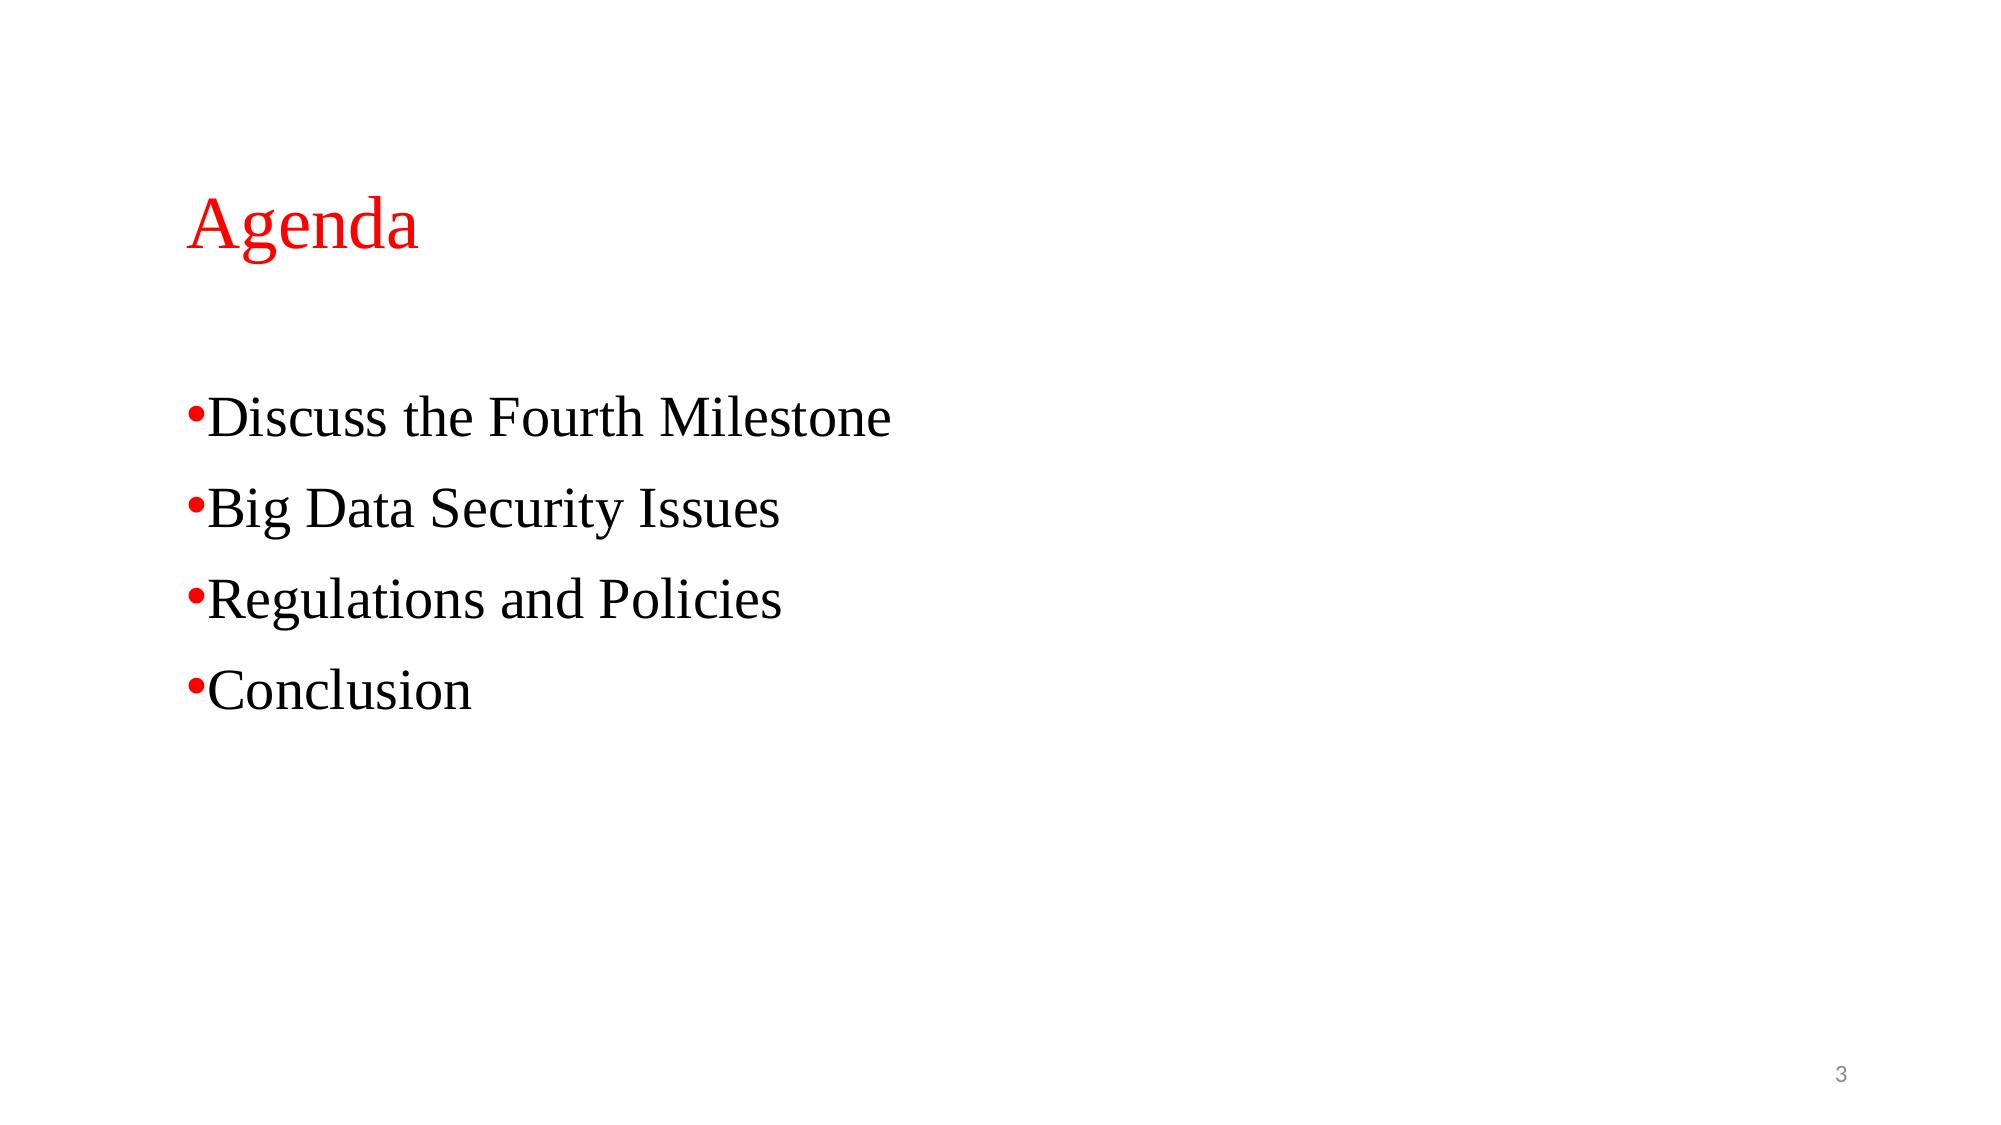

Agenda
Discuss the Fourth Milestone
Big Data Security Issues
Regulations and Policies
Conclusion
3